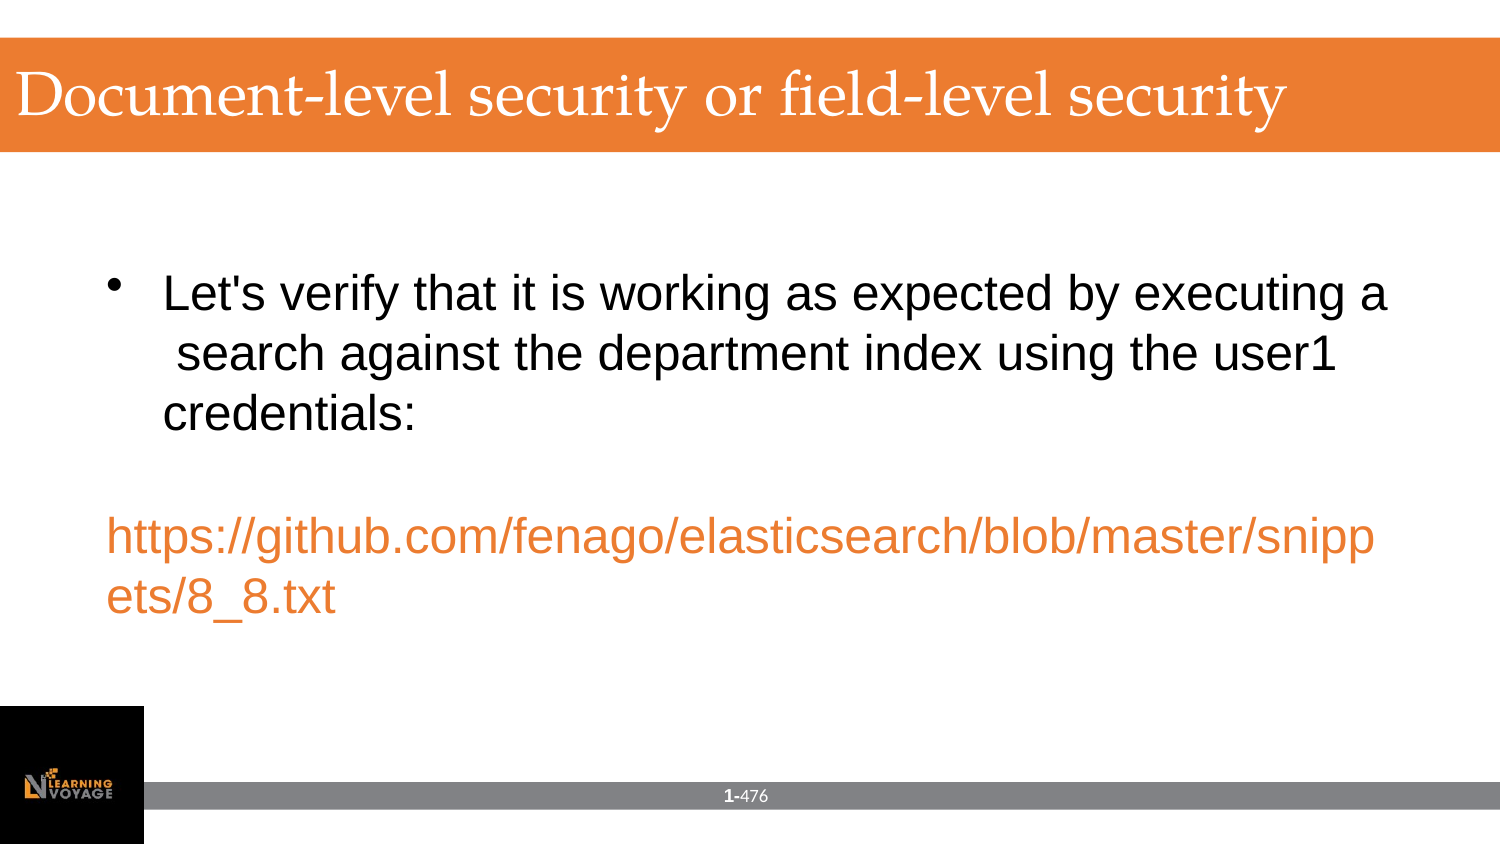

# Document-level security or field-level security
Let's verify that it is working as expected by executing a  search against the department index using the user1  credentials:

https://github.com/fenago/elasticsearch/blob/master/snipp
ets/8_8.txt
1-476